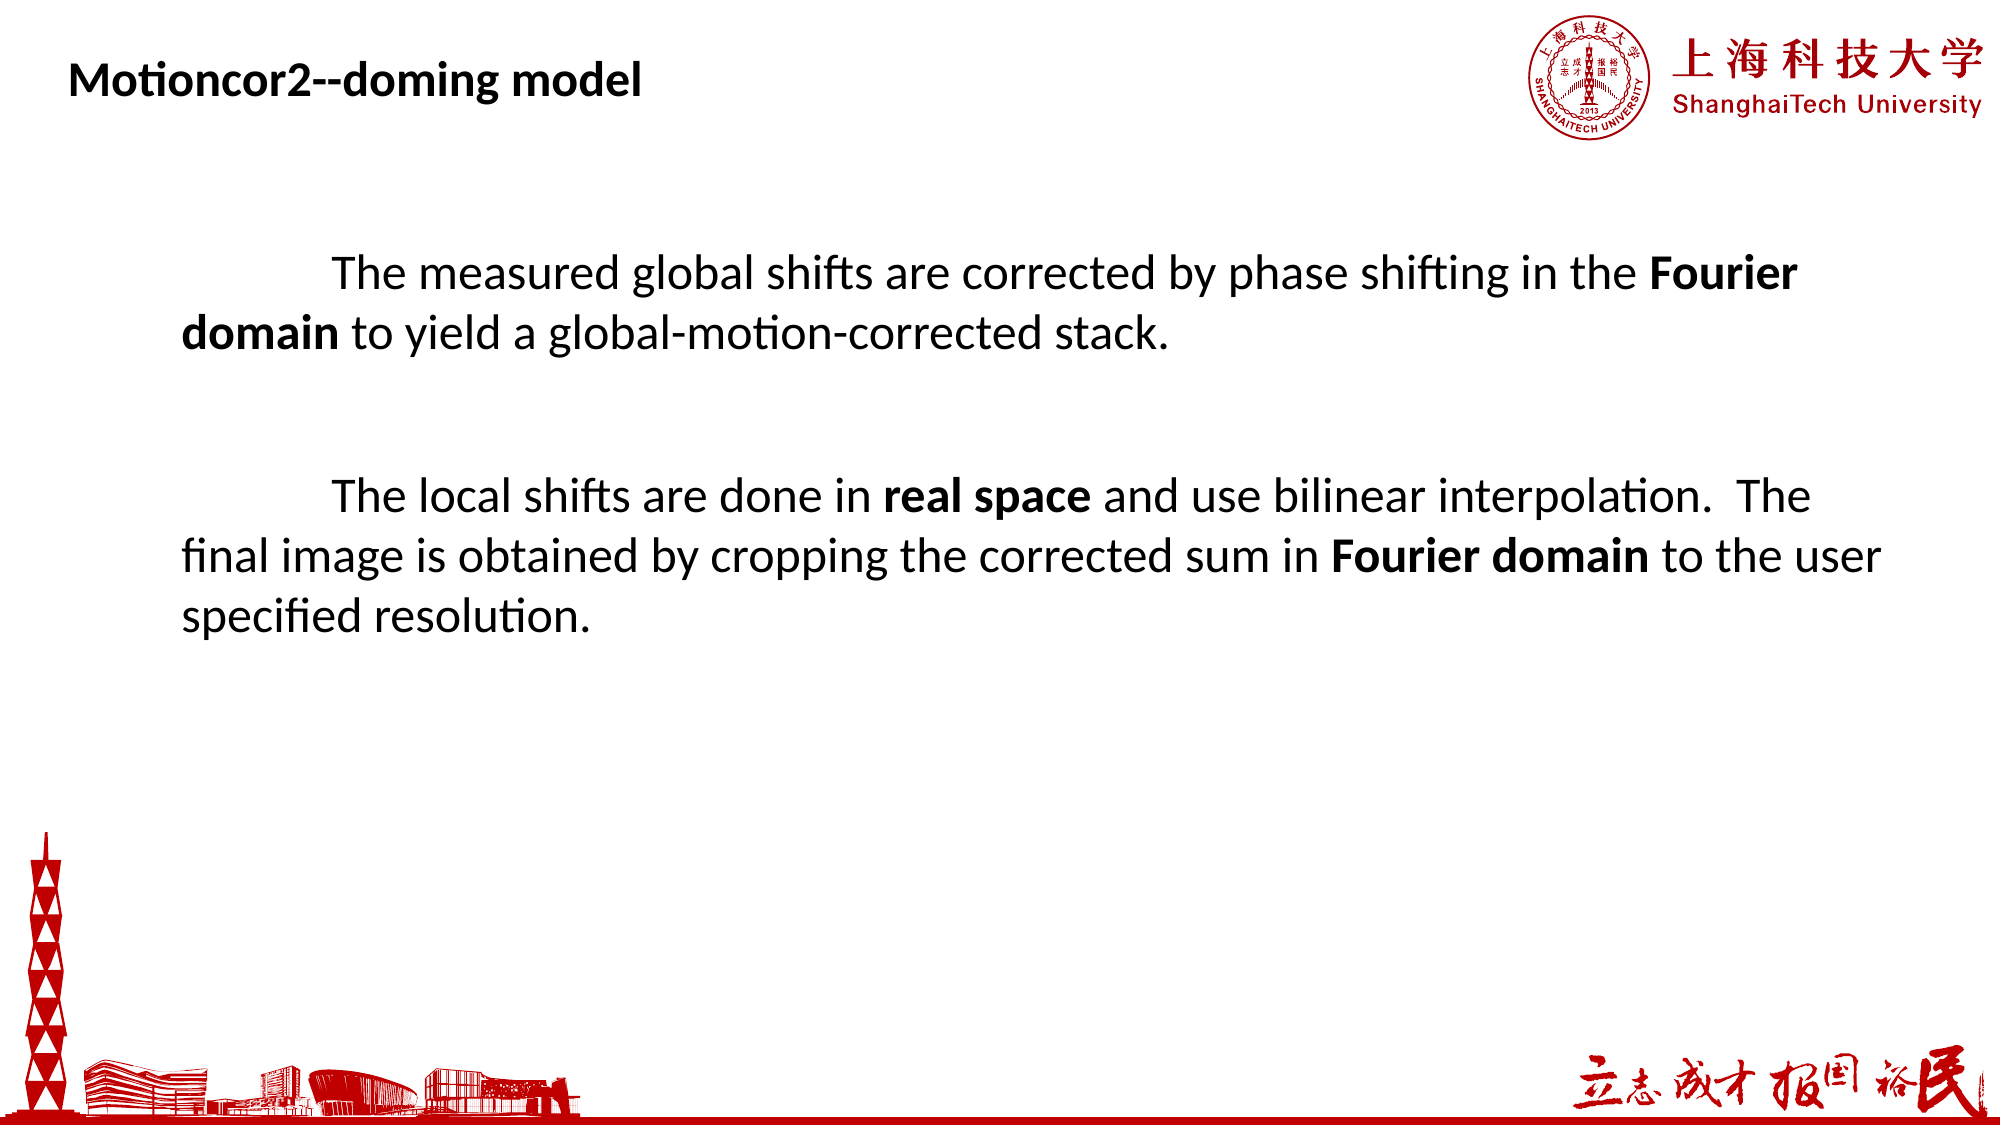

Motioncor2--doming model
 	The measured global shifts are corrected by phase shifting in the Fourier domain to yield a global-motion-corrected stack.
 	The local shifts are done in real space and use bilinear interpolation.  The final image is obtained by cropping the corrected sum in Fourier domain to the user specified resolution.